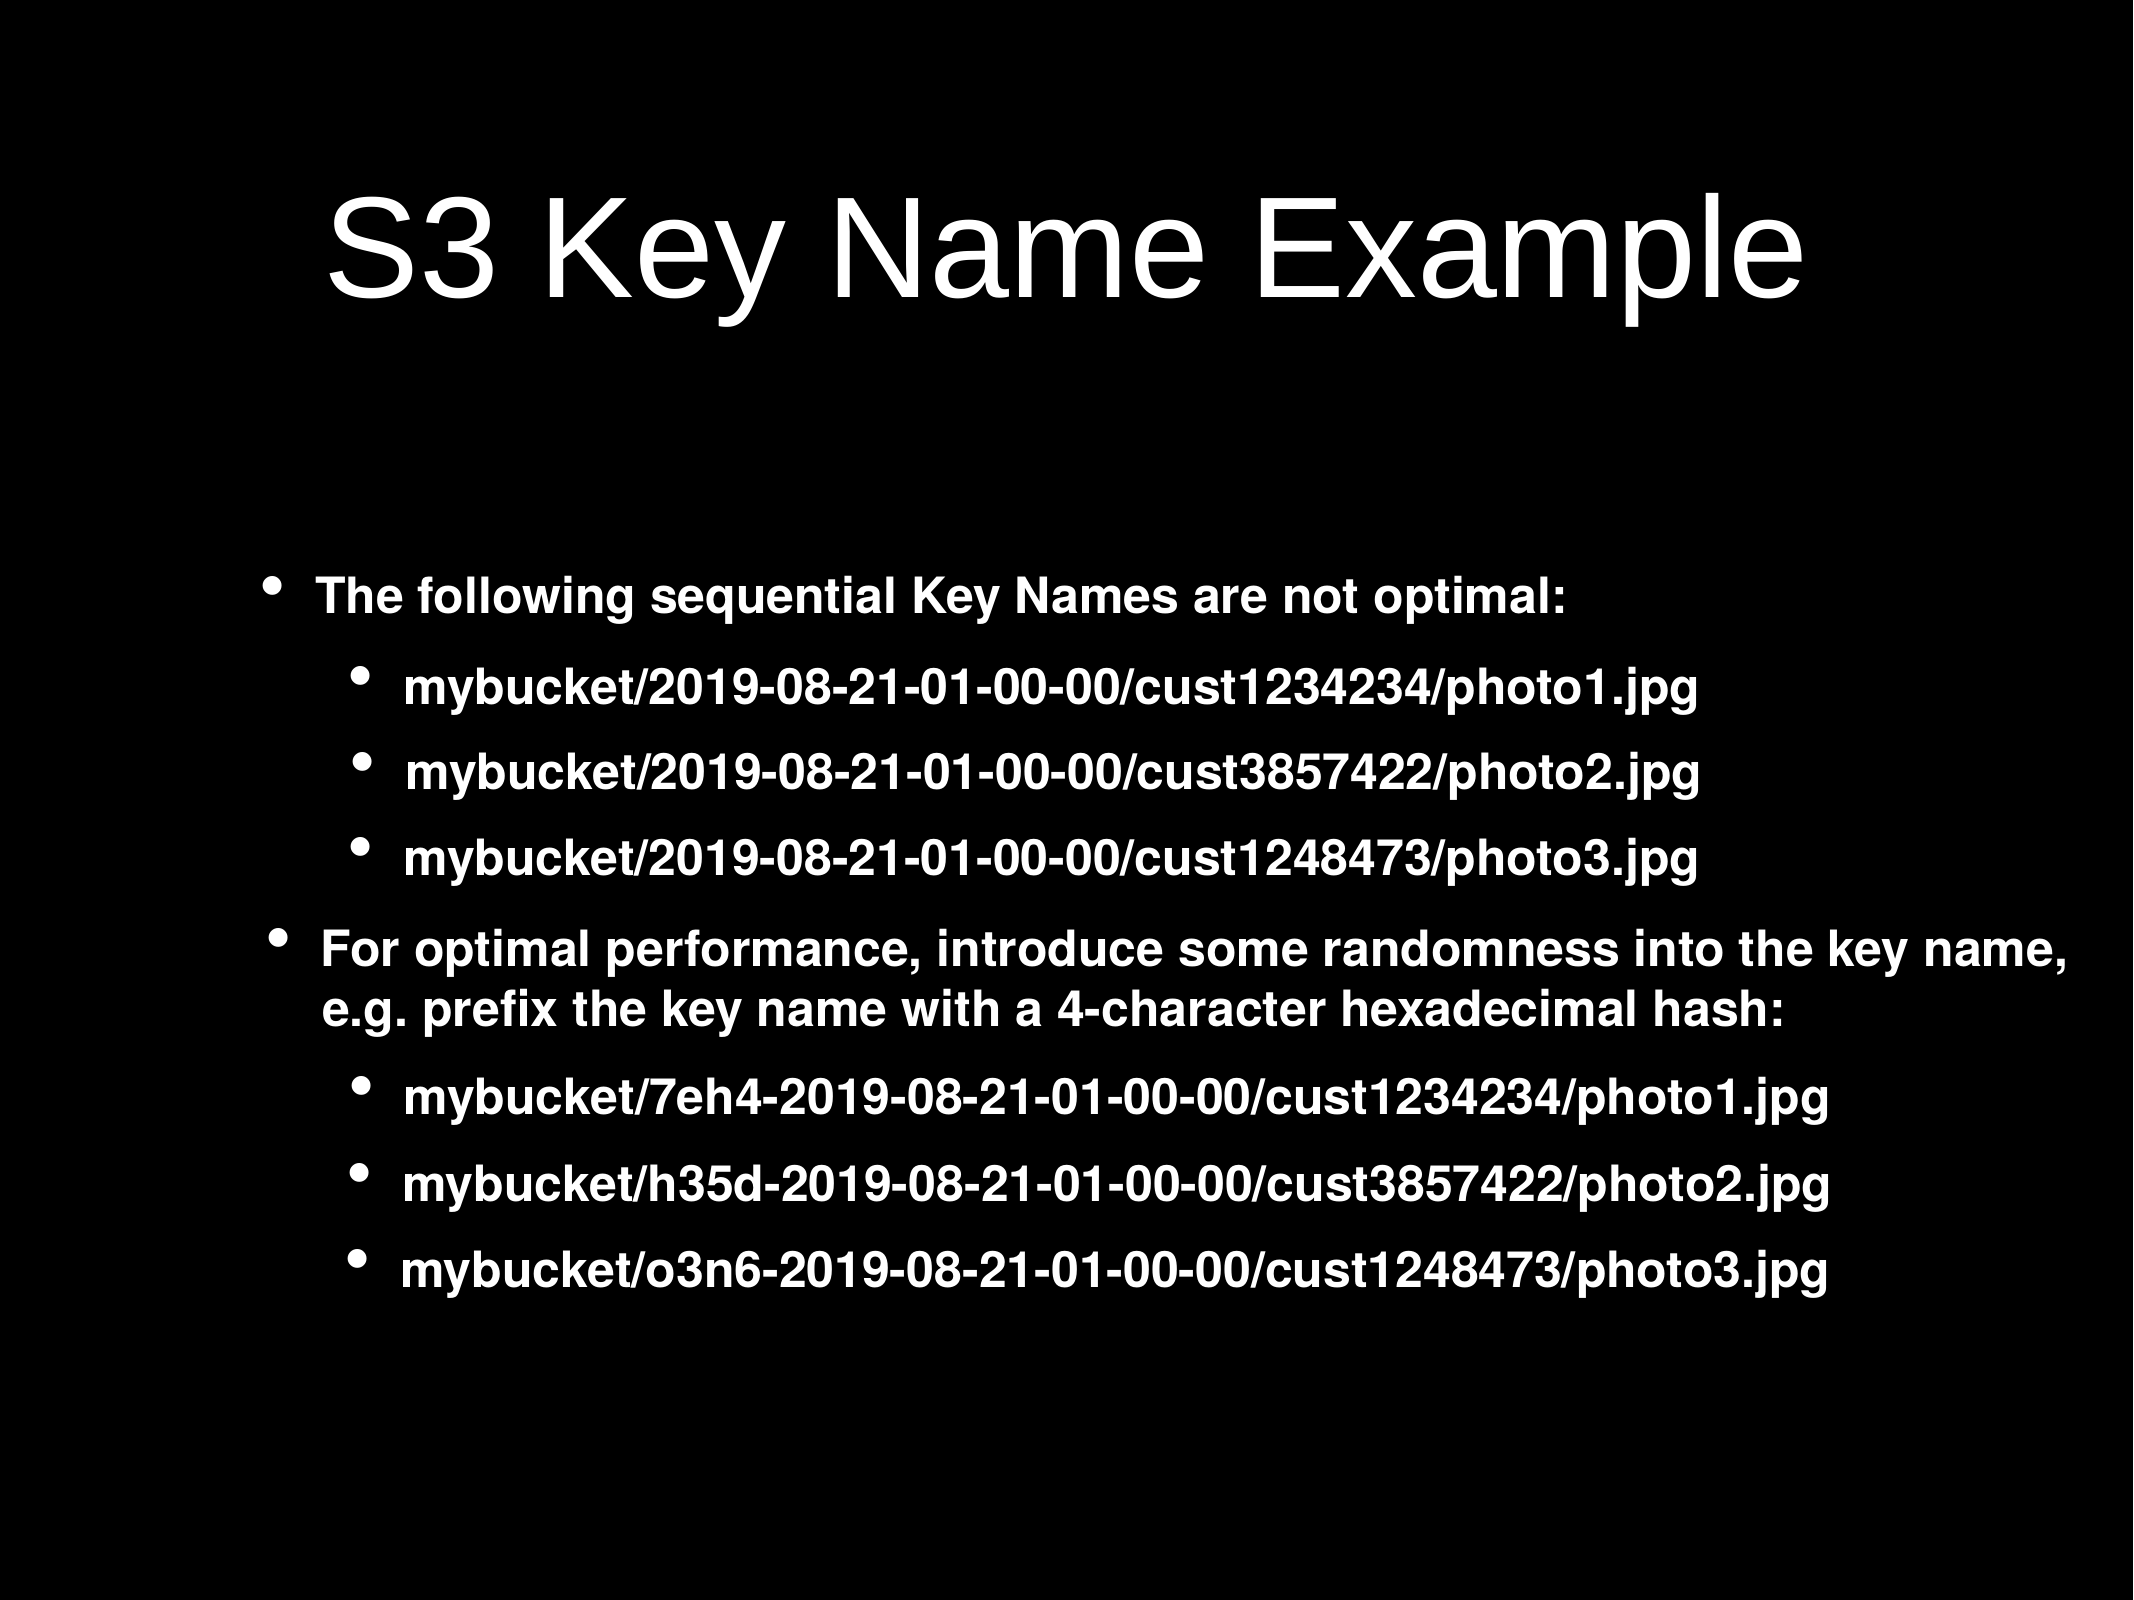

S3 Key Name Example
The following sequential Key Names are not optimal:
mybucket/2019-08-21-01-00-00/cust1234234/photo1.jpg
mybucket/2019-08-21-01-00-00/cust3857422/photo2.jpg
mybucket/2019-08-21-01-00-00/cust1248473/photo3.jpg
For optimal performance, introduce some randomness into the key name,
    e.g. prefix the key name with a 4-character hexadecimal hash:
mybucket/7eh4-2019-08-21-01-00-00/cust1234234/photo1.jpg
mybucket/h35d-2019-08-21-01-00-00/cust3857422/photo2.jpg
mybucket/o3n6-2019-08-21-01-00-00/cust1248473/photo3.jpg